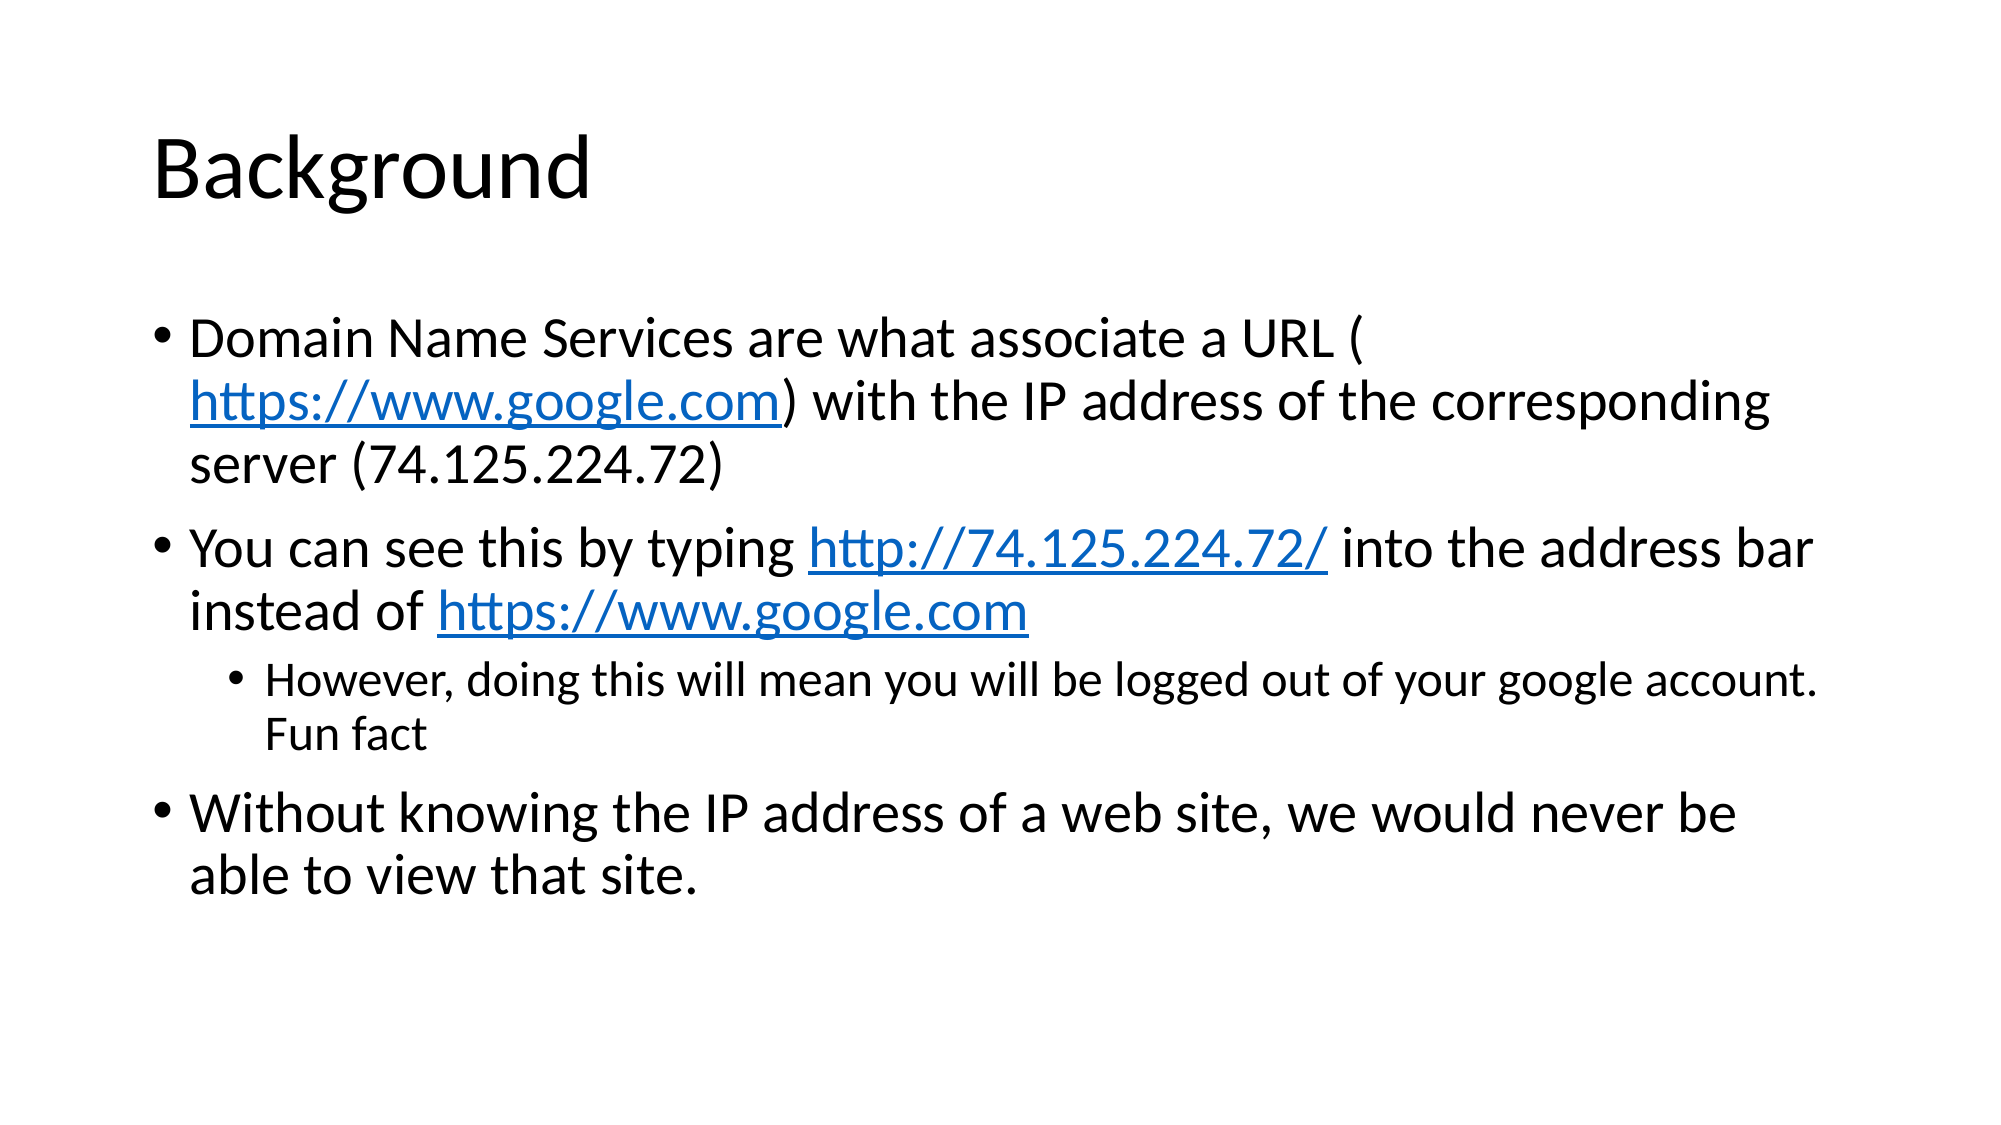

# Background
Domain Name Services are what associate a URL (https://www.google.com) with the IP address of the corresponding server (74.125.224.72)
You can see this by typing http://74.125.224.72/ into the address bar instead of https://www.google.com
However, doing this will mean you will be logged out of your google account. Fun fact
Without knowing the IP address of a web site, we would never be able to view that site.